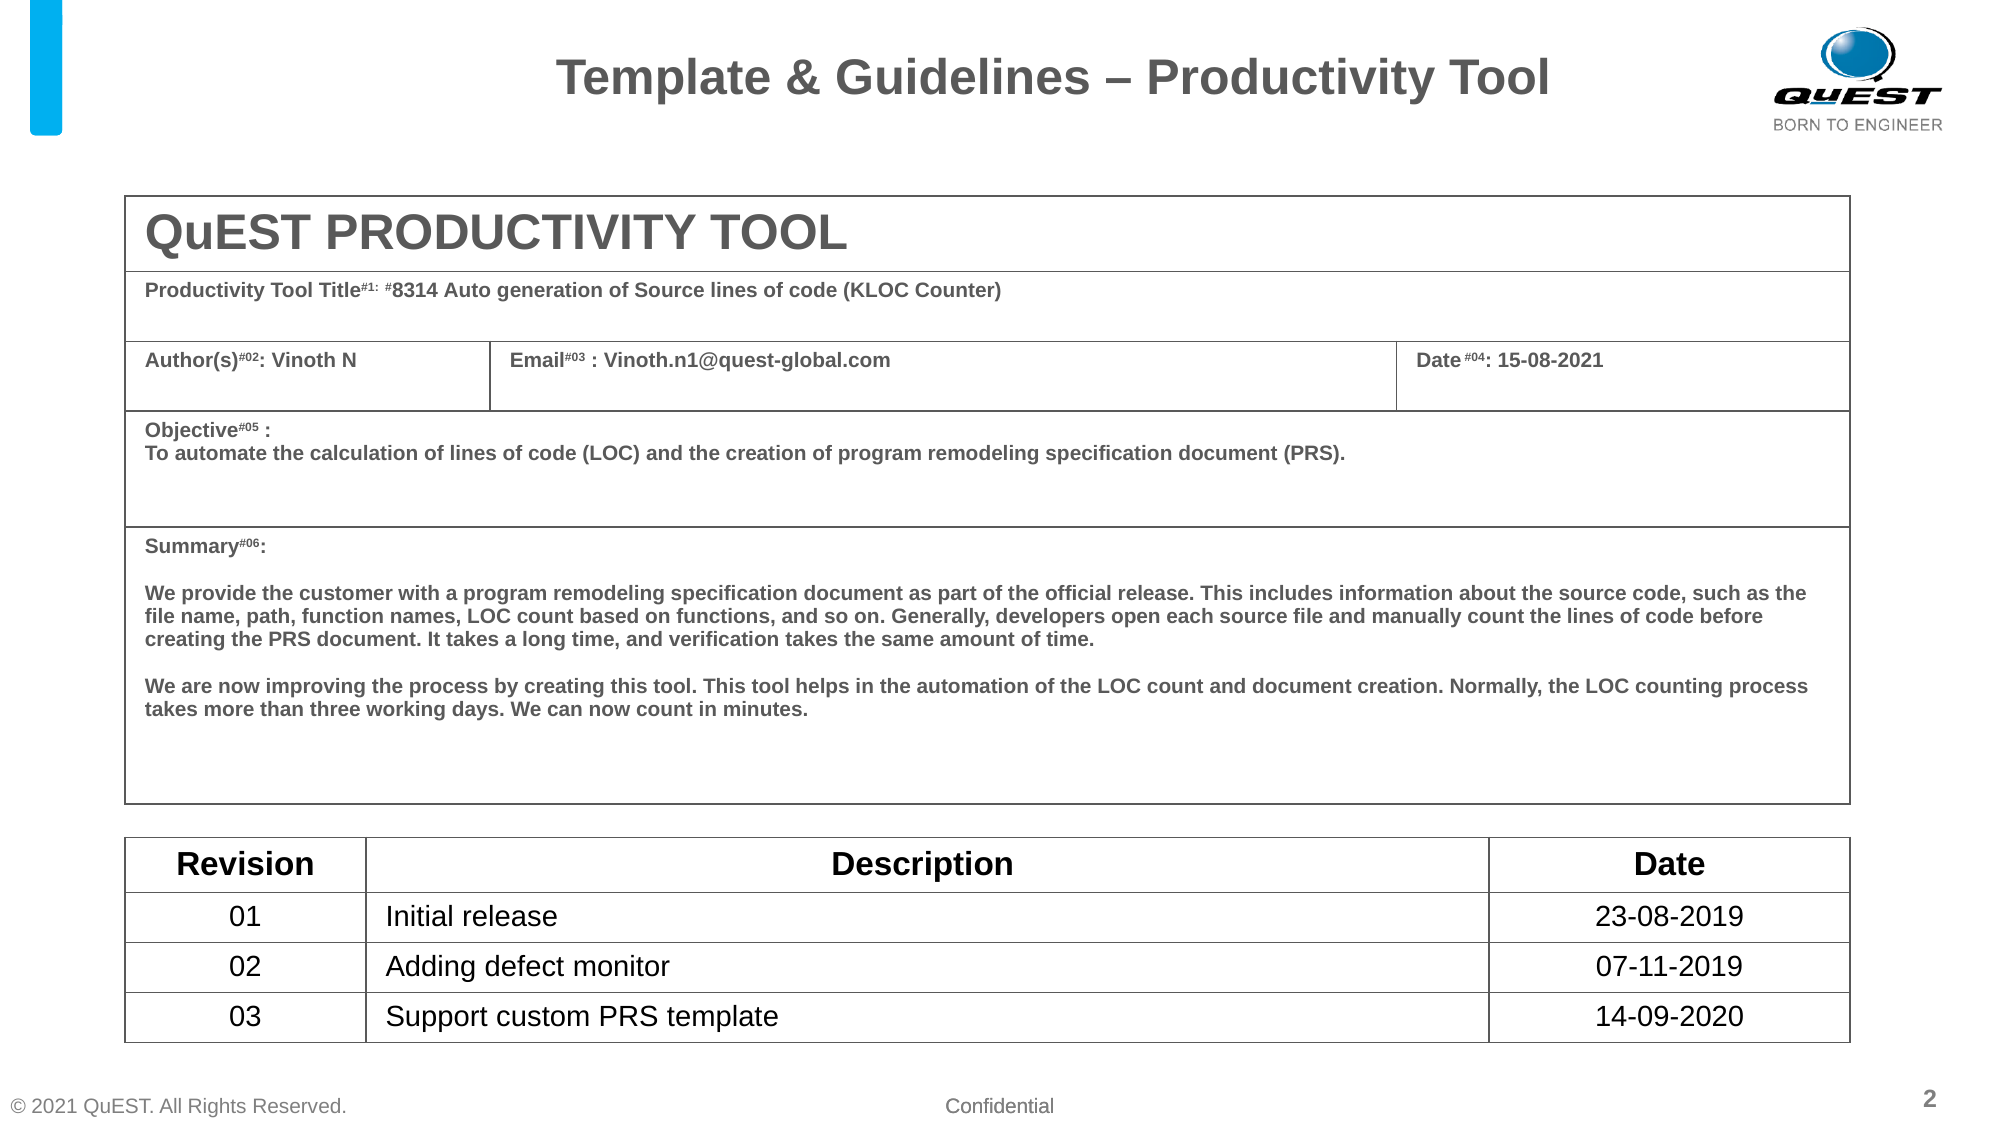

Template & Guidelines – Productivity Tool
| QuEST PRODUCTIVITY TOOL |  |  |
| --- | --- | --- |
| Productivity Tool Title#1: #8314 Auto generation of Source lines of code (KLOC Counter) |  |  |
| Author(s)#02: Vinoth N | Email#03 : Vinoth.n1@quest-global.com | Date #04: 15-08-2021 |
| Objective#05 : To automate the calculation of lines of code (LOC) and the creation of program remodeling specification document (PRS). |  |  |
| Summary#06: We provide the customer with a program remodeling specification document as part of the official release. This includes information about the source code, such as the file name, path, function names, LOC count based on functions, and so on. Generally, developers open each source file and manually count the lines of code before creating the PRS document. It takes a long time, and verification takes the same amount of time. We are now improving the process by creating this tool. This tool helps in the automation of the LOC count and document creation. Normally, the LOC counting process takes more than three working days. We can now count in minutes. |  |  |
| Revision | Description | Date |
| --- | --- | --- |
| 01 | Initial release | 23-08-2019 |
| 02 | Adding defect monitor | 07-11-2019 |
| 03 | Support custom PRS template | 14-09-2020 |